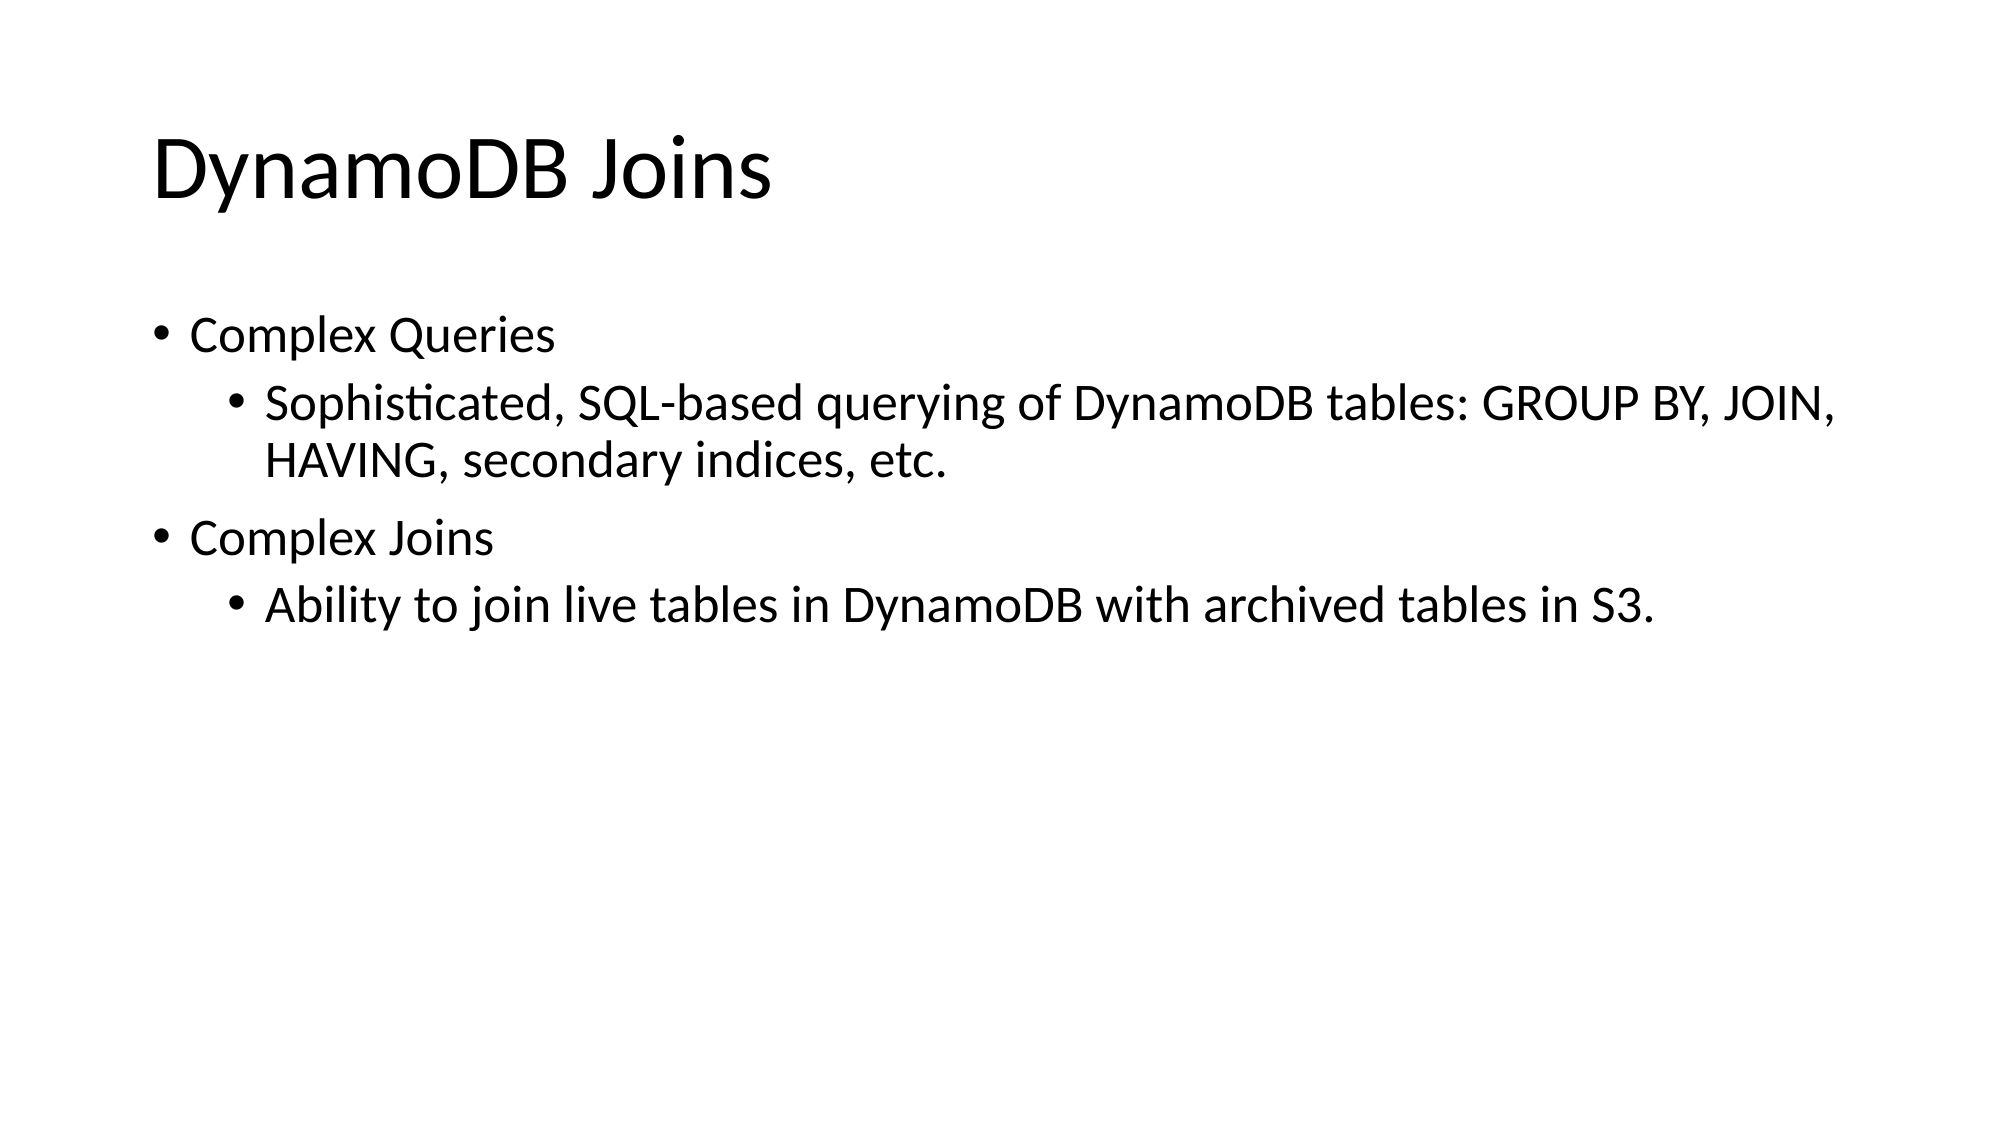

# DynamoDB Joins
Complex Queries
Sophisticated, SQL-based querying of DynamoDB tables: GROUP BY, JOIN, HAVING, secondary indices, etc.
Complex Joins
Ability to join live tables in DynamoDB with archived tables in S3.